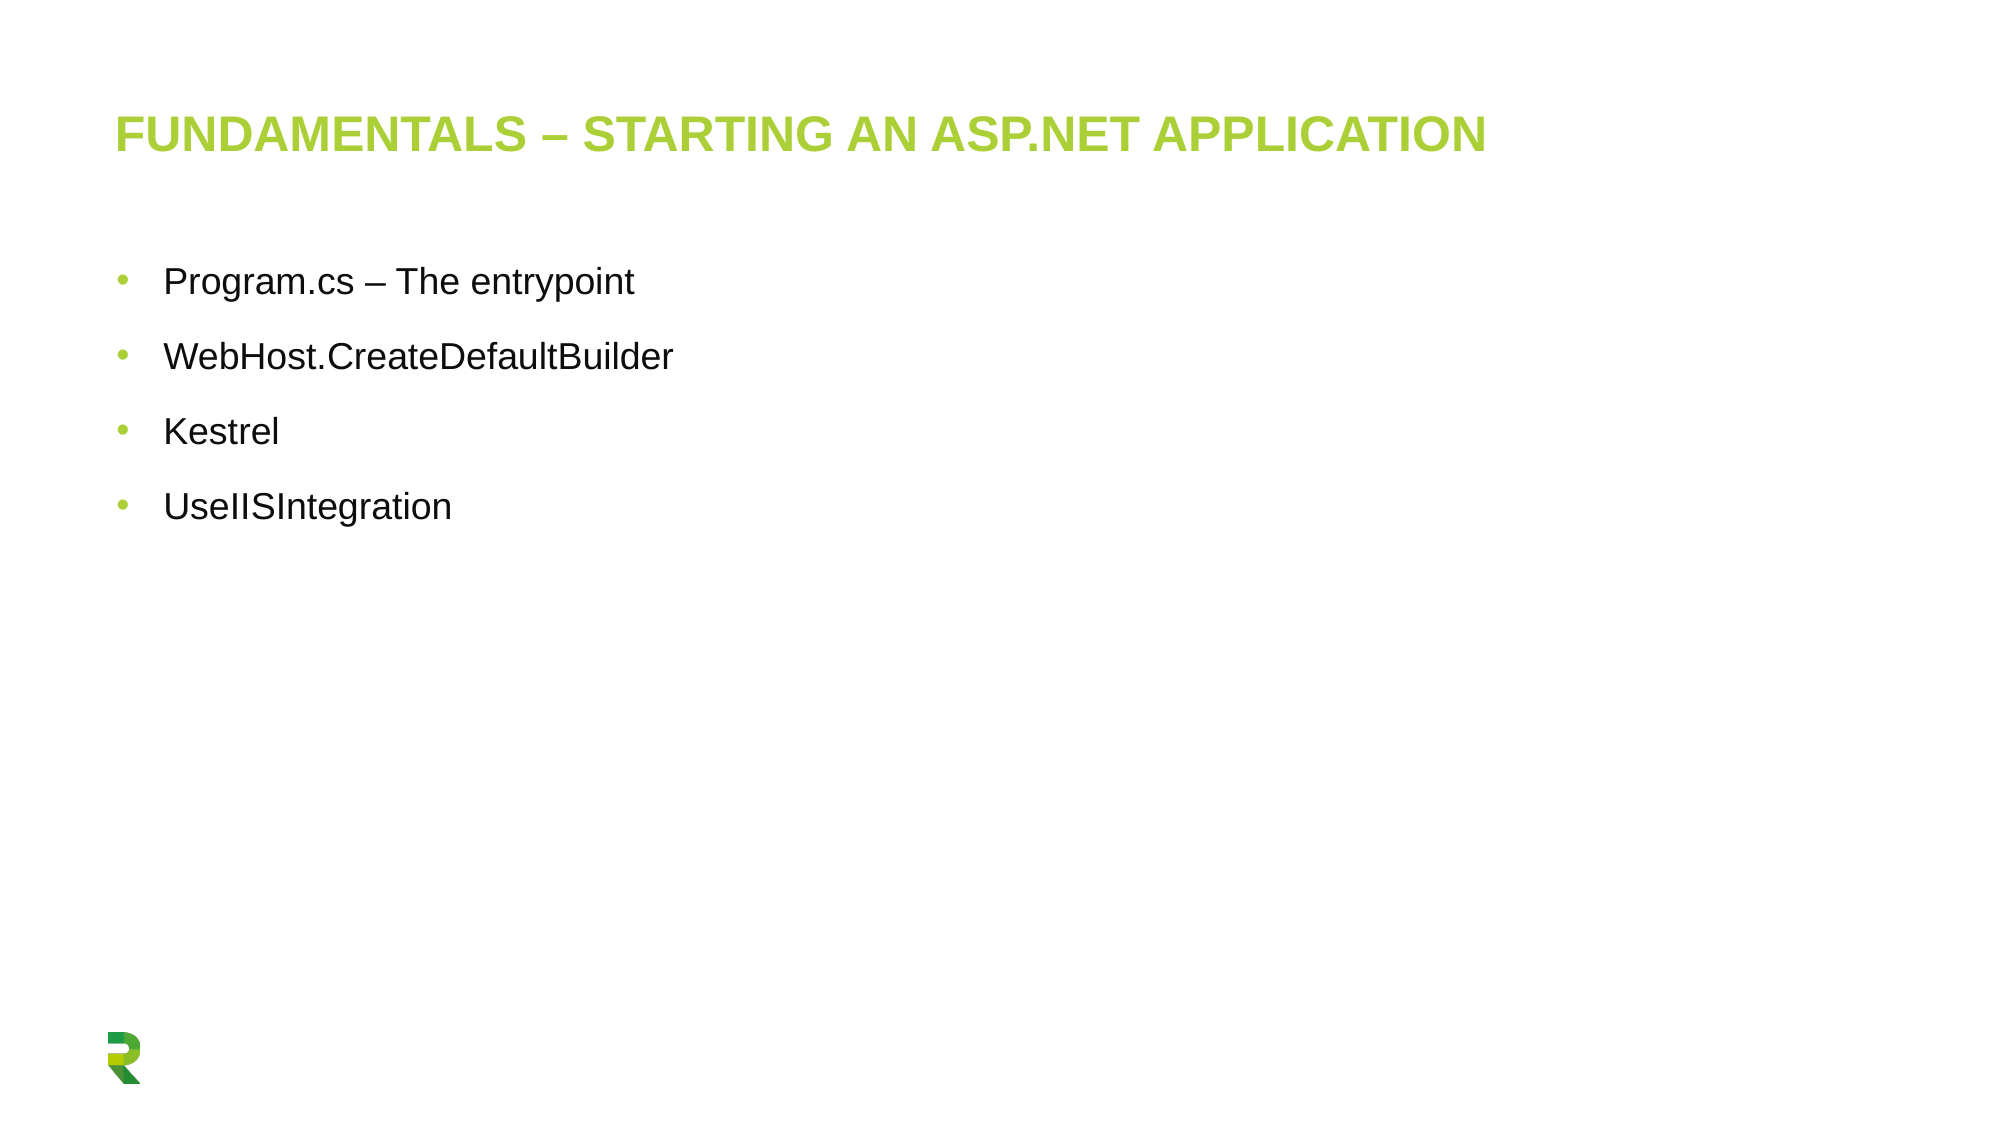

# Fundamentals – Starting an ASP.NET application
Program.cs – The entrypoint
WebHost.CreateDefaultBuilder
Kestrel
UseIISIntegration